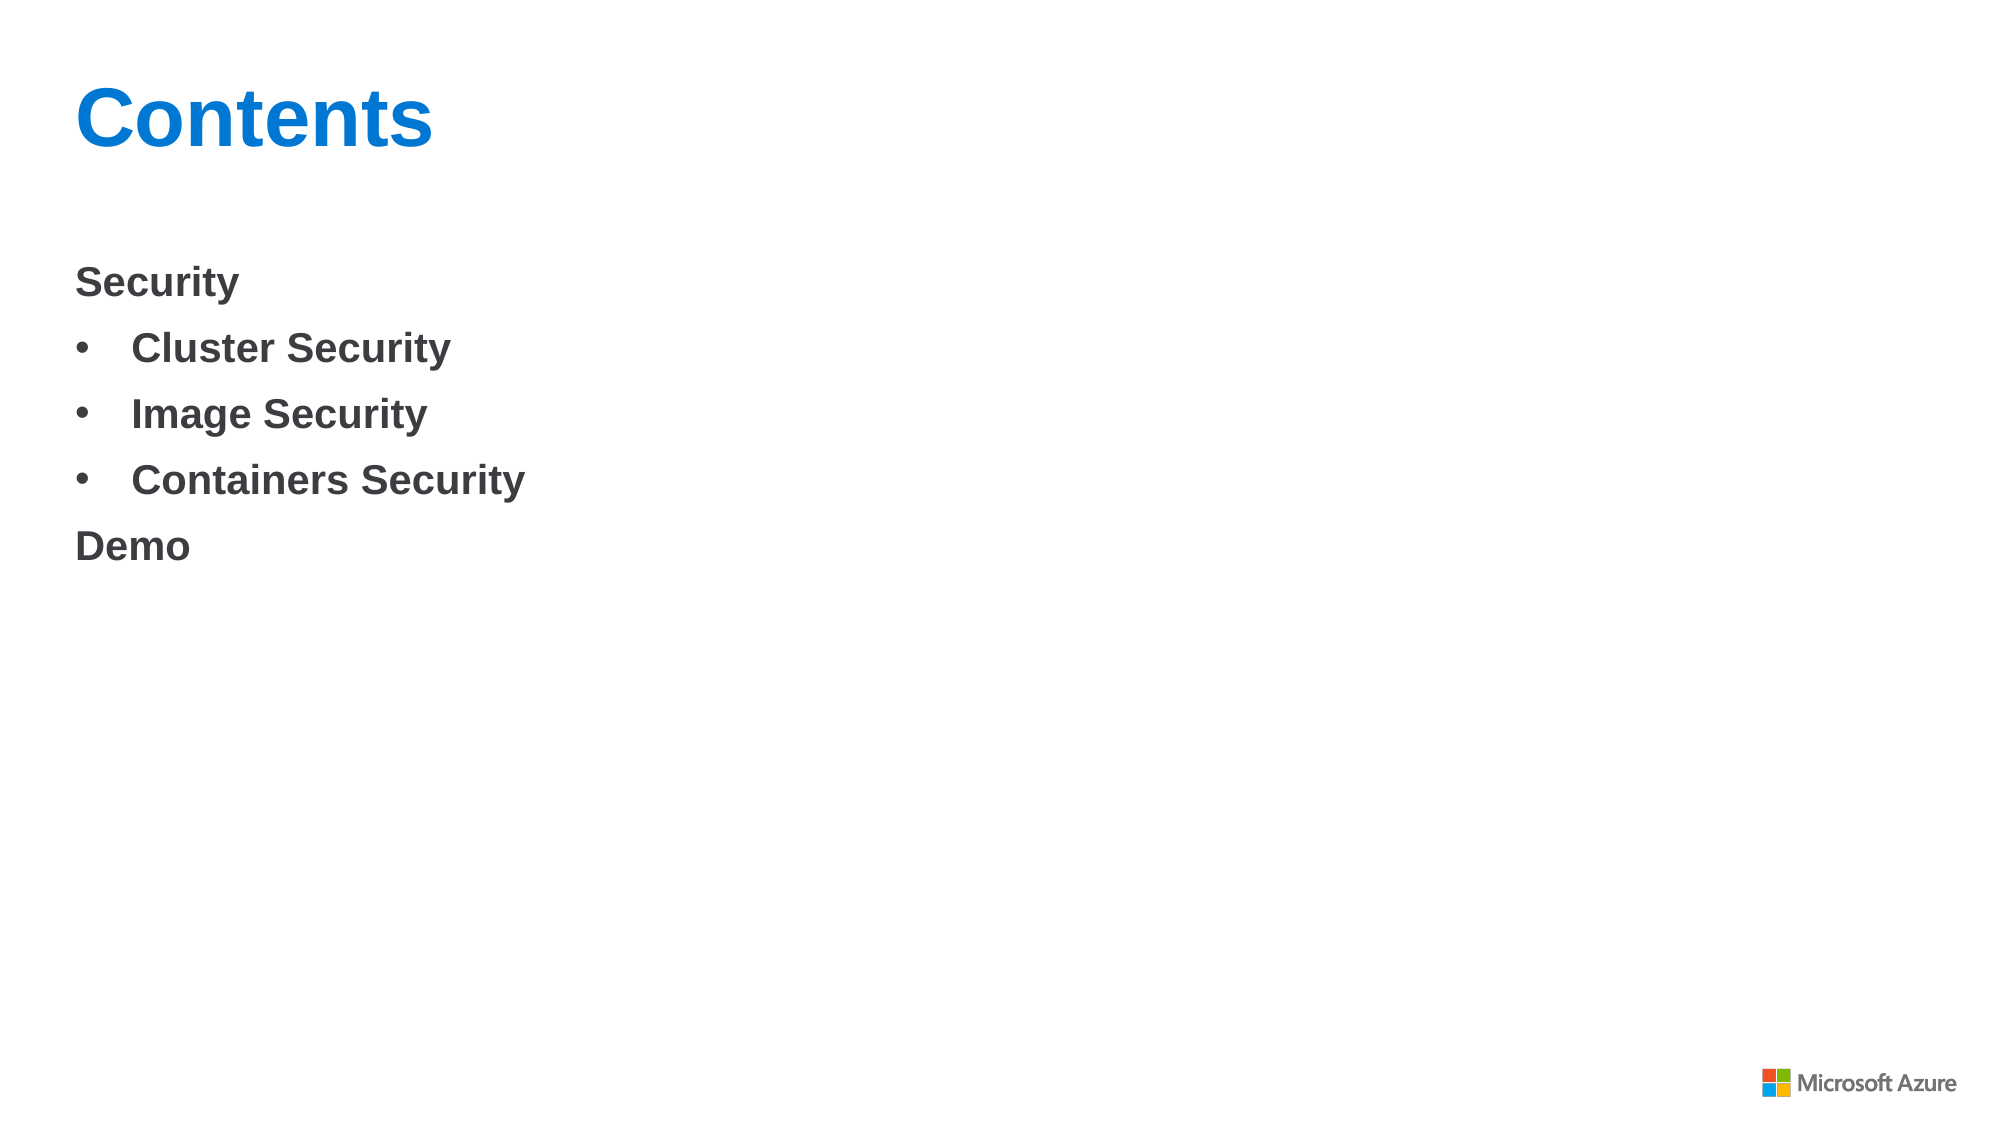

Contents
Security
Cluster Security
Image Security
Containers Security
Demo